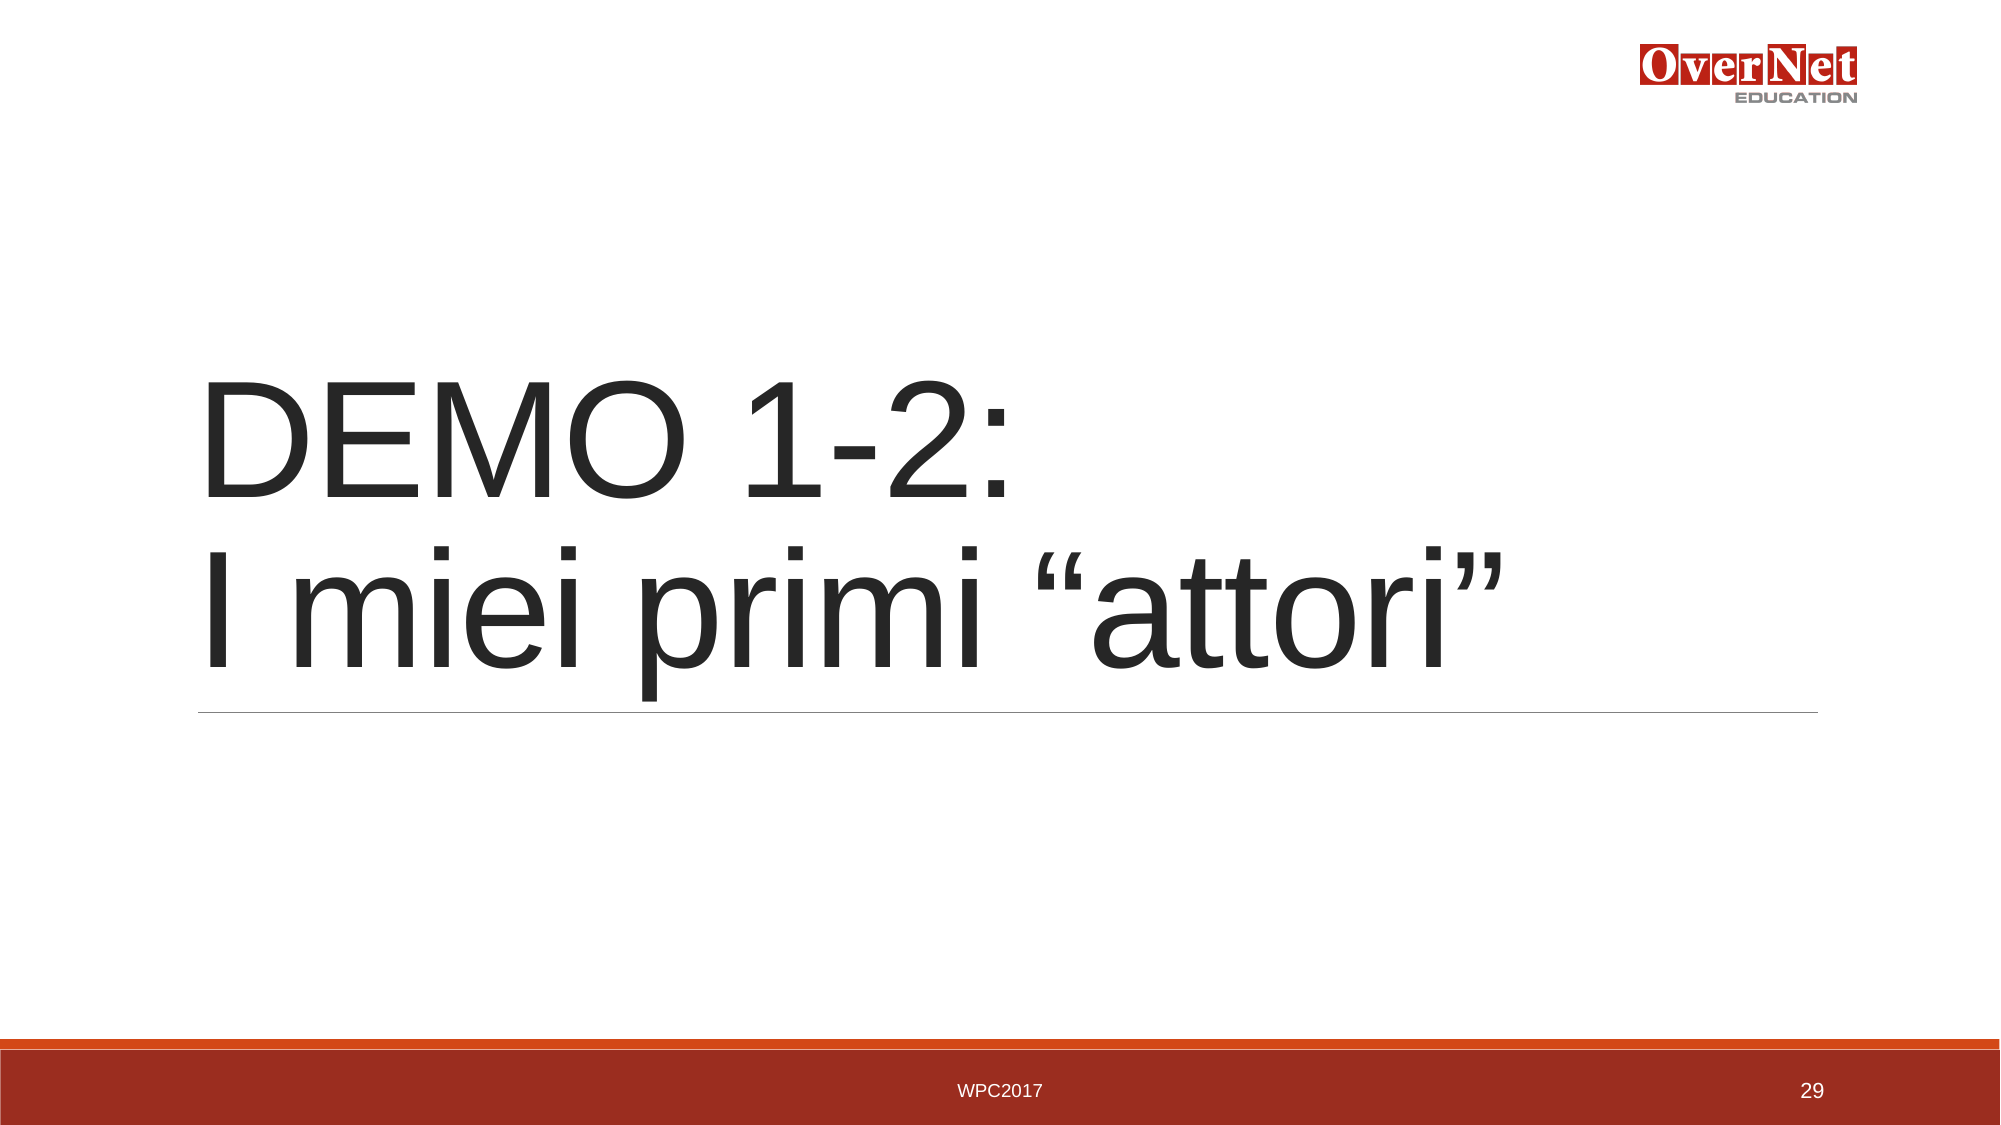

# DEMO 1-2: I miei primi “attori”

WPC2017
29